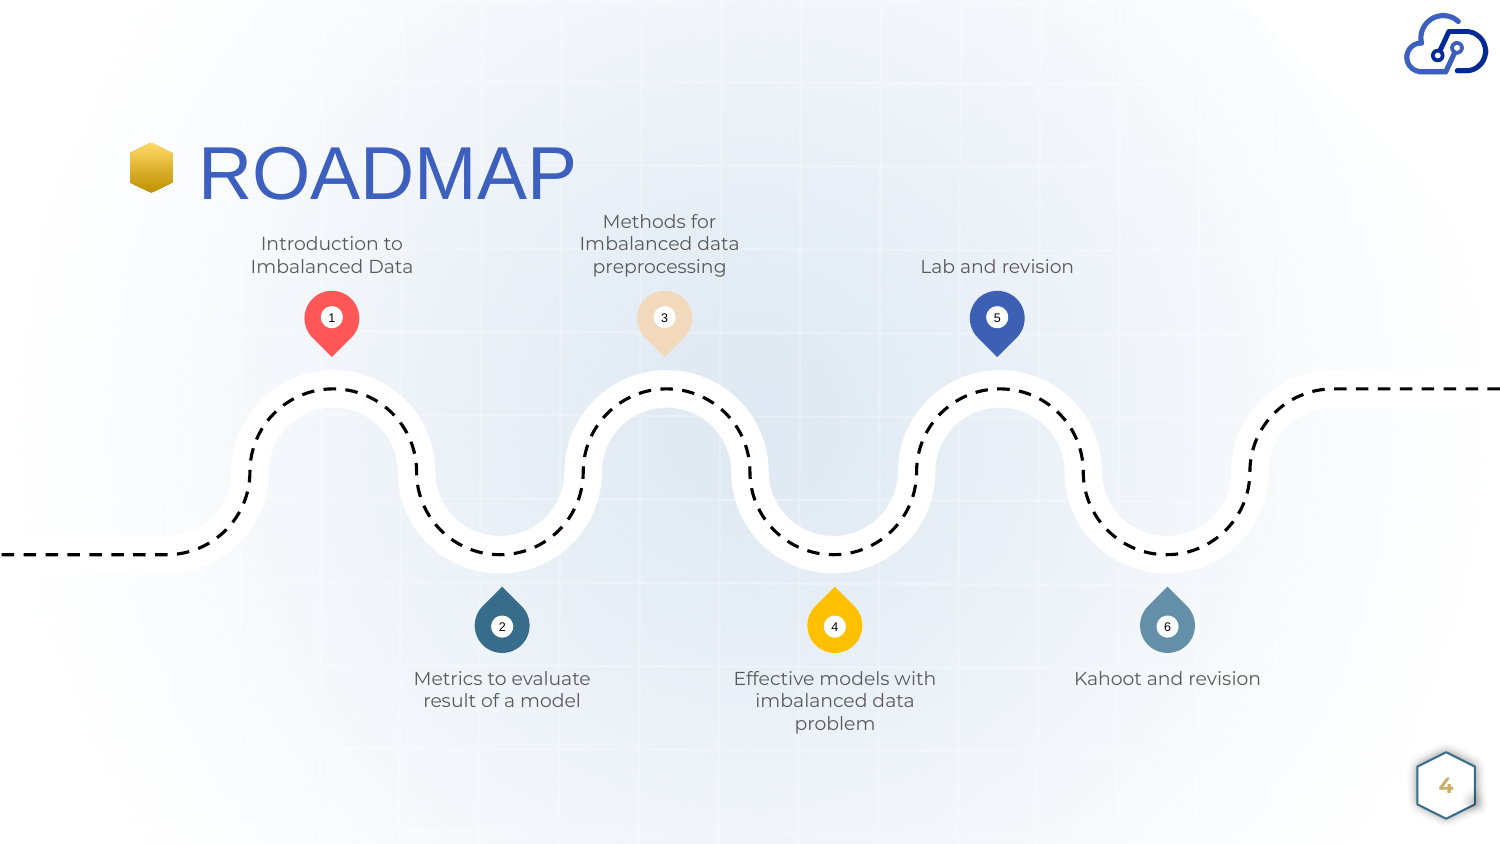

# ROADMAP
Introduction to Imbalanced Data
Methods for Imbalanced data preprocessing
Lab and revision

1

3

5

2

4

6
Metrics to evaluate result of a model
Effective models with imbalanced data problem
Kahoot and revision

4